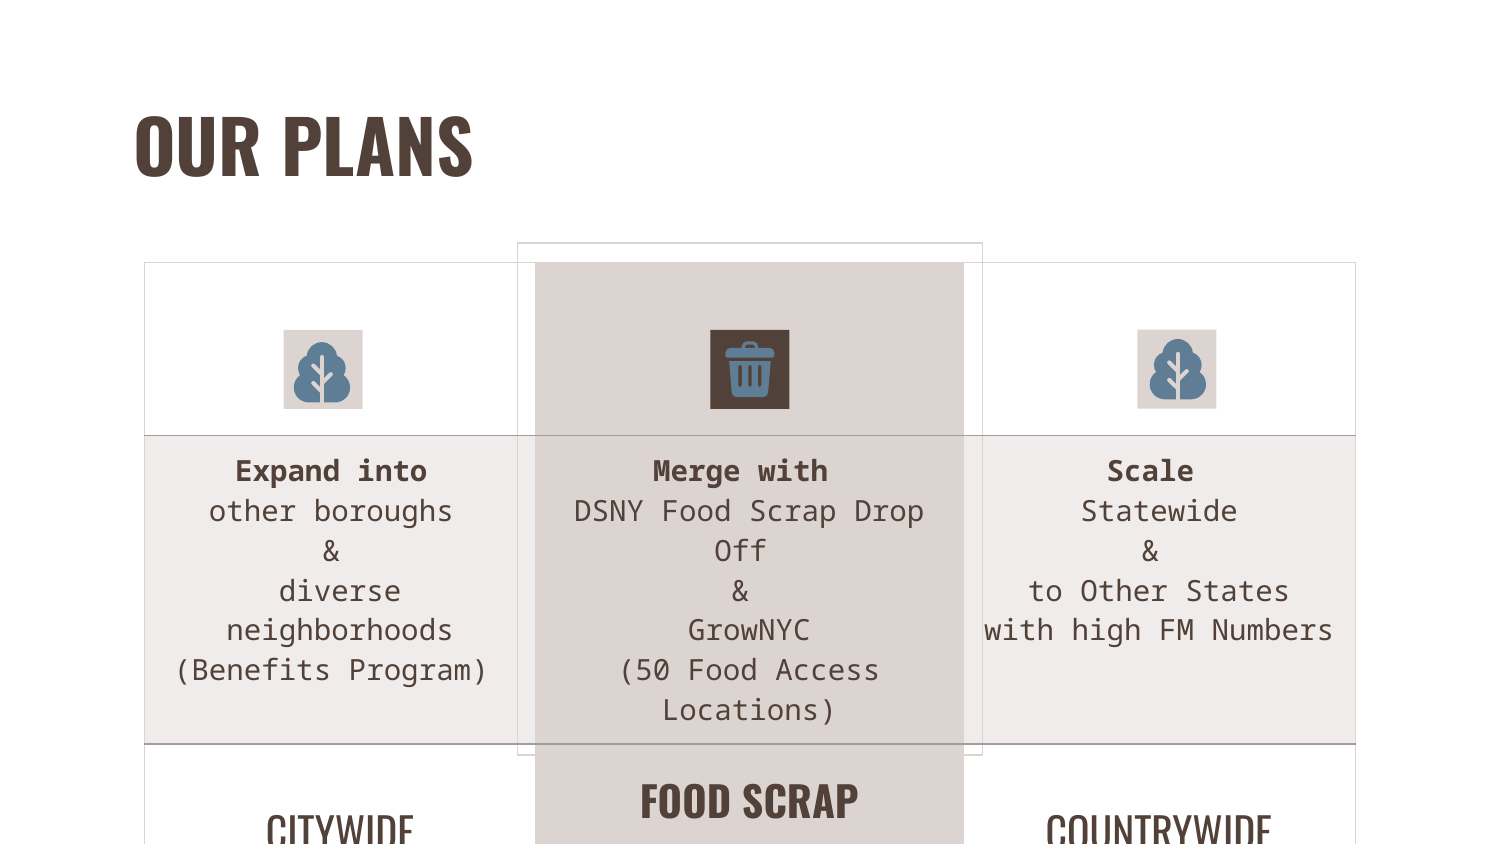

# OUR PLANS

|  |  |  |
| --- | --- | --- |
| Expand into other boroughs & diverse neighborhoods (Benefits Program) | Merge with DSNY Food Scrap Drop Off & GrowNYC (50 Food Access Locations) | Scale Statewide & to Other States with high FM Numbers |
| CITYWIDE | FOOD SCRAP PROGRAM | COUNTRYWIDE |